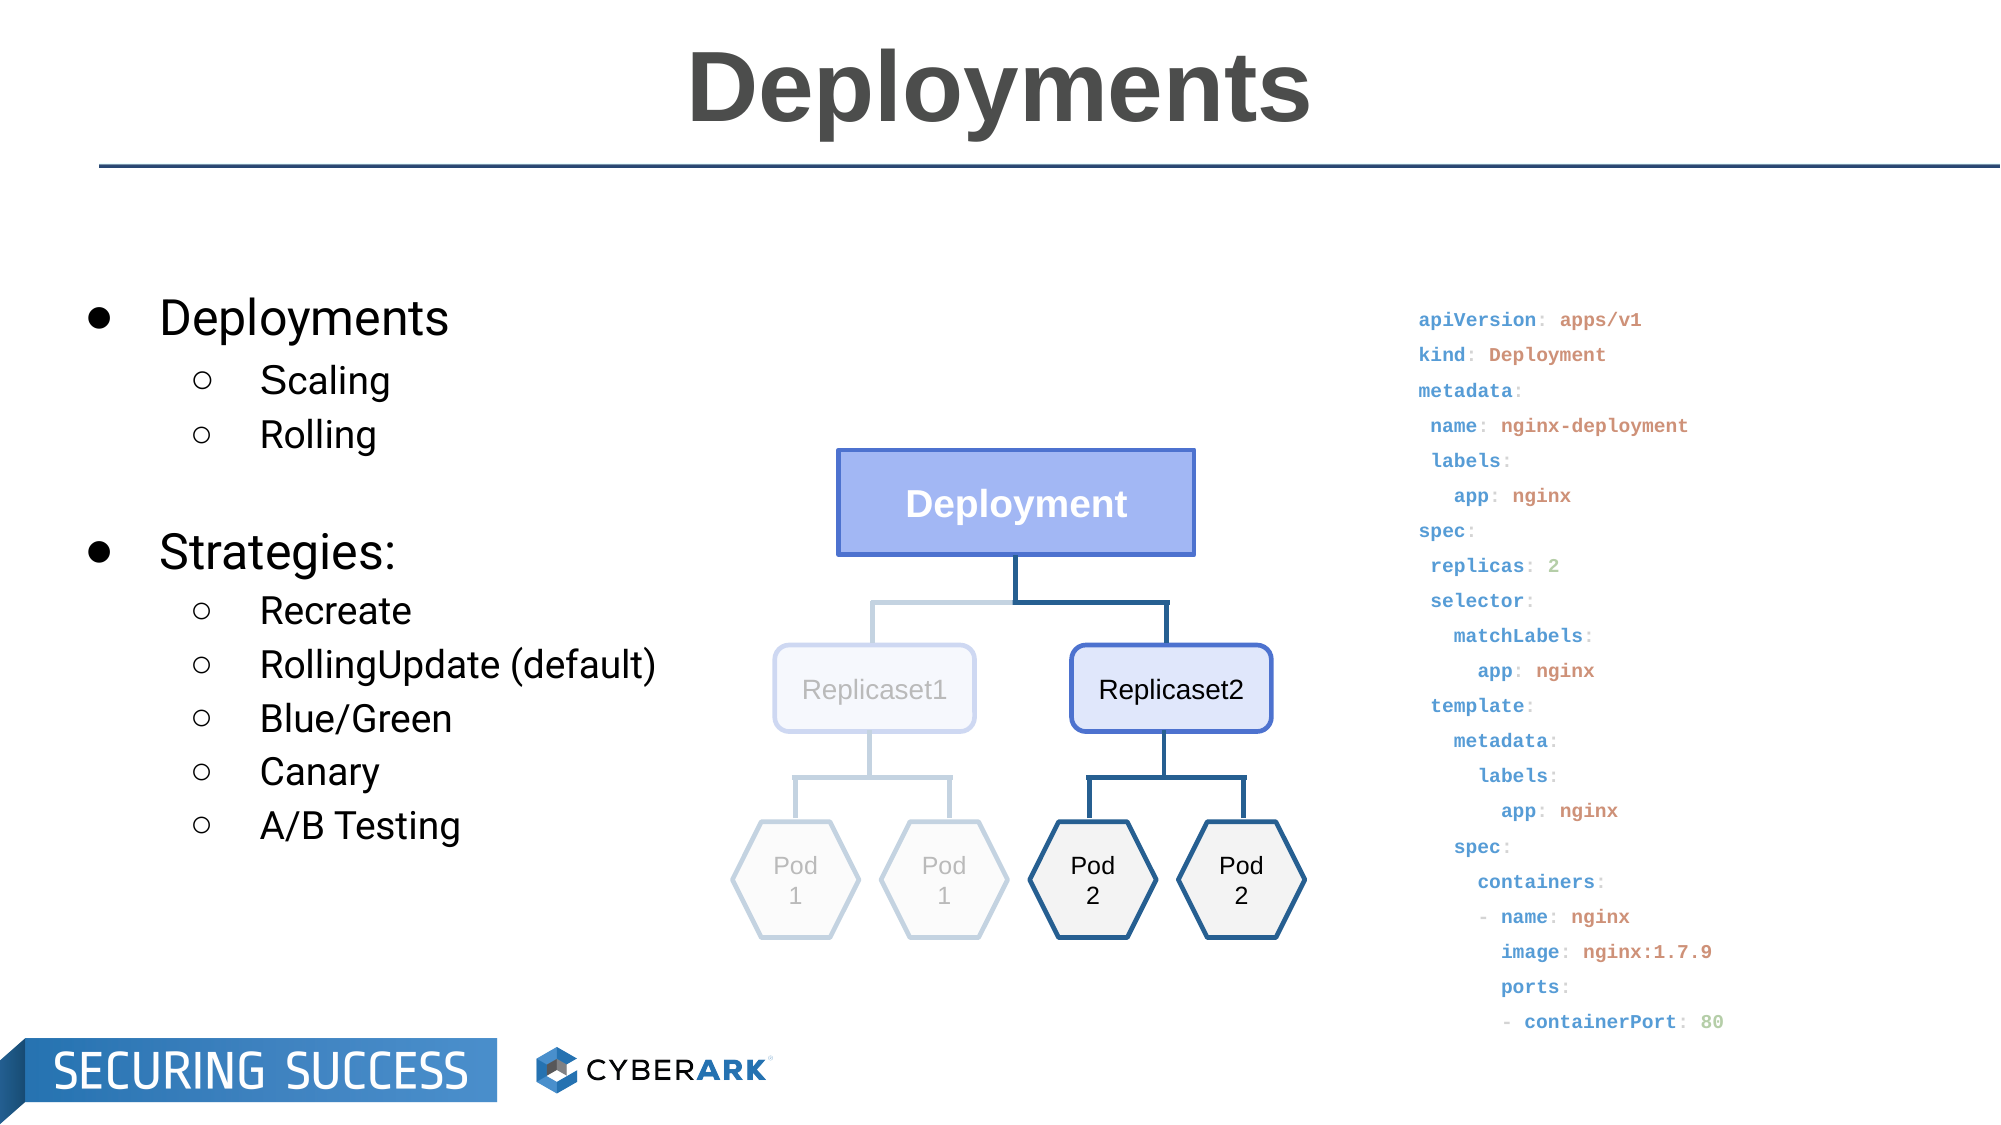

# Deployments
Deployments
Scaling
Rolling
Strategies:
Recreate
RollingUpdate (default)
Blue/Green
Canary
A/B Testing

Deployment

Replicaset2
Pod 2
Pod 2
apiVersion: apps/v1
kind: Deployment
metadata:
 name: nginx-deployment
 labels:
   app: nginx
spec:
 replicas: 2
 selector:
   matchLabels:
     app: nginx
 template:
   metadata:
     labels:
       app: nginx
   spec:
     containers:
     - name: nginx
       image: nginx:1.7.9
       ports:
       - containerPort: 80

Replicaset1

Pod1
Pod1